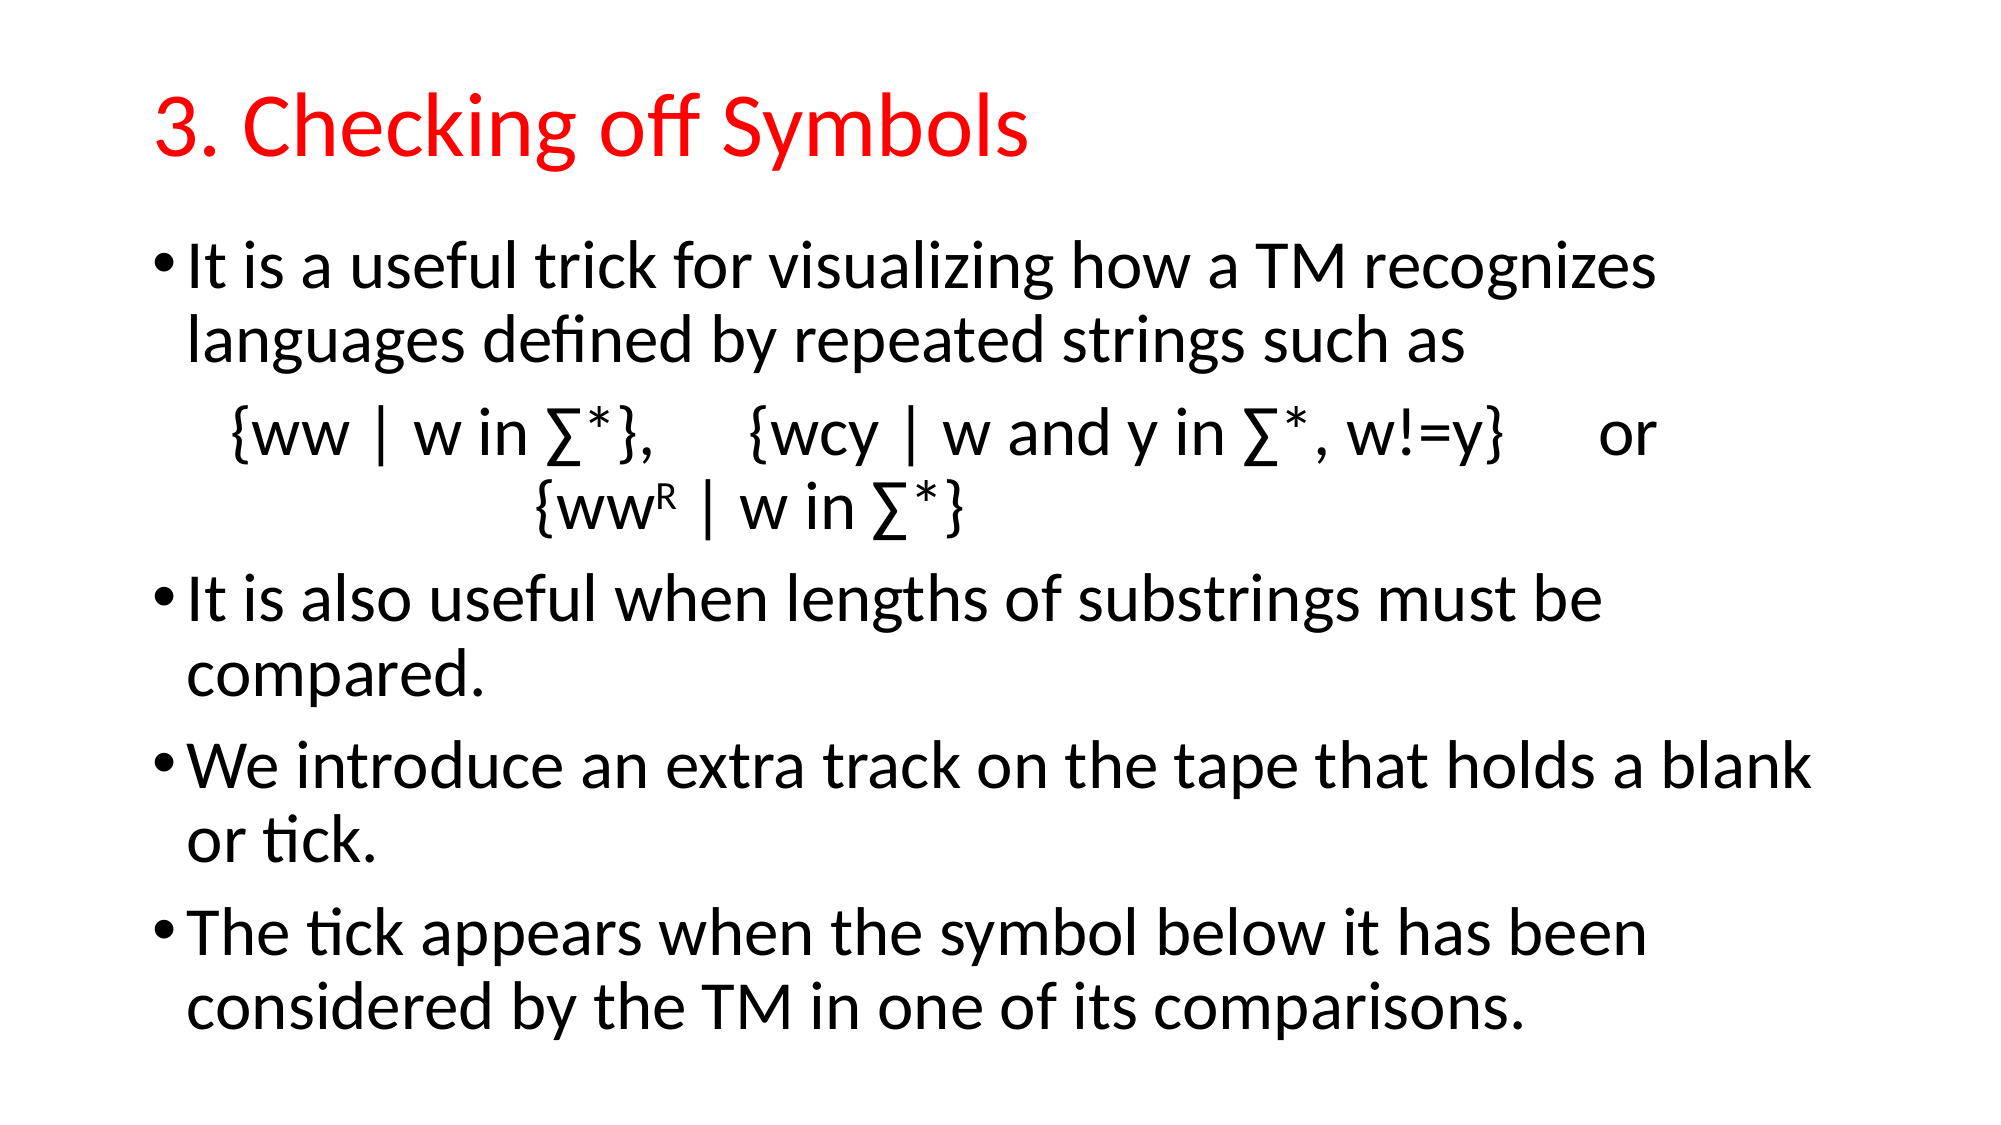

# 3. Checking off Symbols
It is a useful trick for visualizing how a TM recognizes languages defined by repeated strings such as
     {ww | w in ∑*},      {wcy | w and y in ∑*, w!=y}      or              			{wwR | w in ∑*}
It is also useful when lengths of substrings must be compared.
We introduce an extra track on the tape that holds a blank or tick.
The tick appears when the symbol below it has been considered by the TM in one of its comparisons.